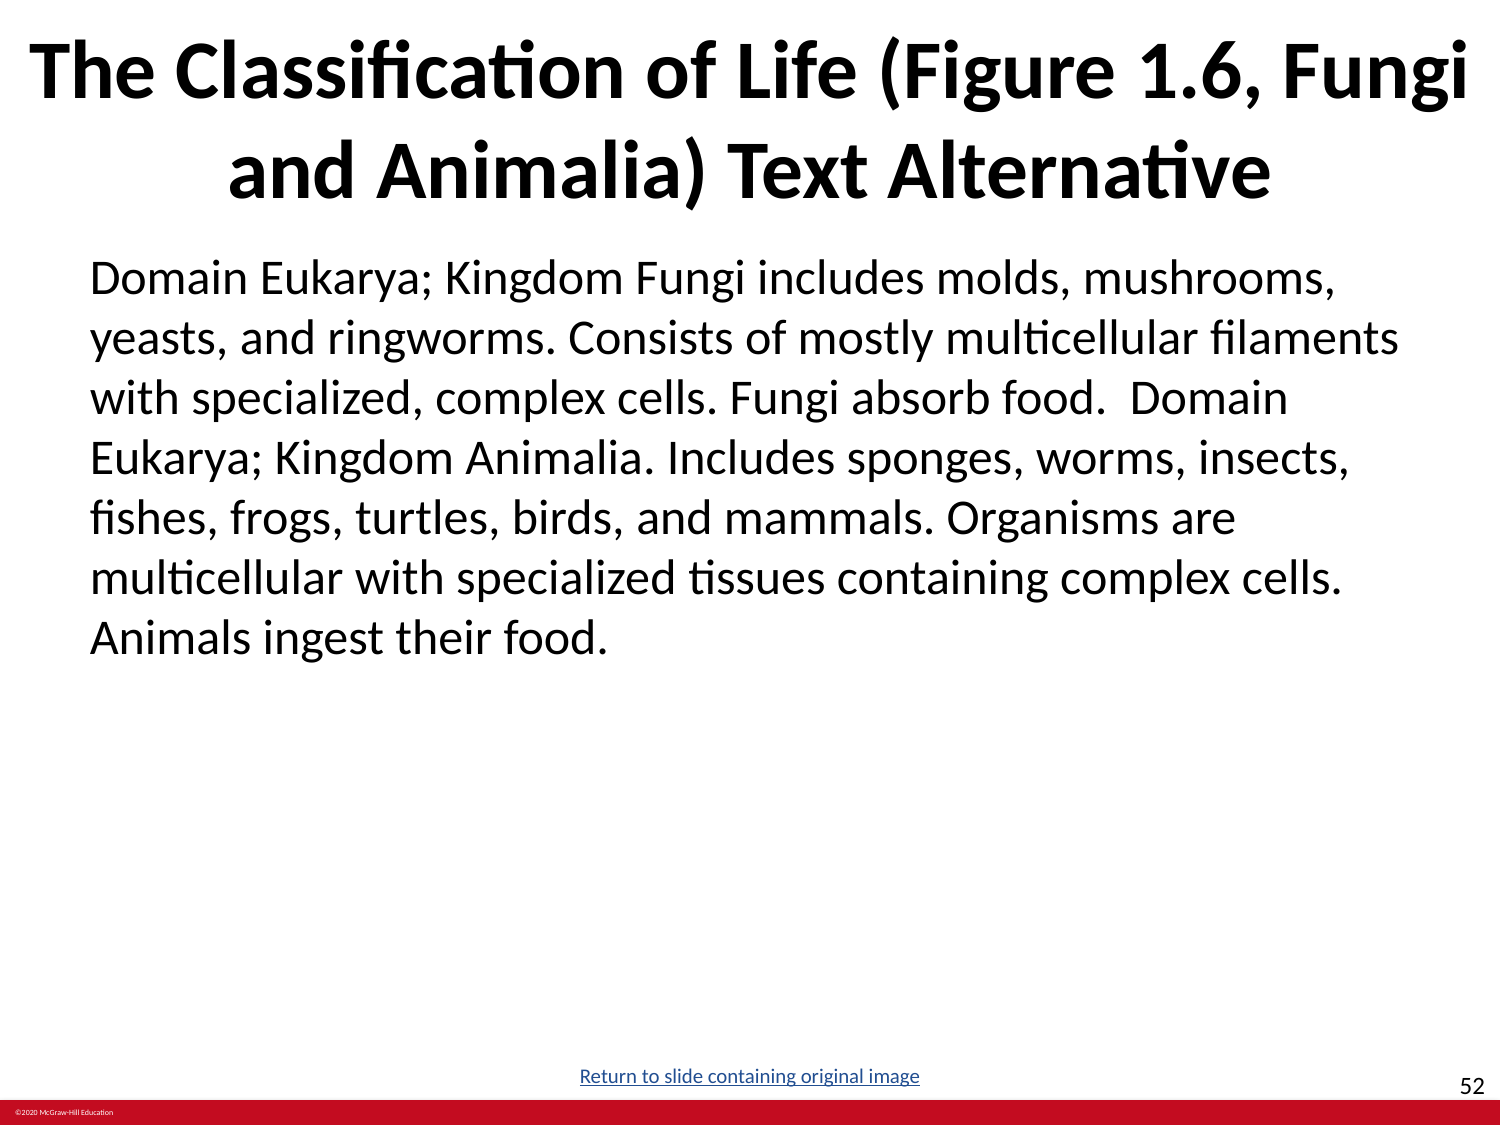

# The Classification of Life (Figure 1.6, Fungi and Animalia) Text Alternative
Domain Eukarya; Kingdom Fungi includes molds, mushrooms, yeasts, and ringworms. Consists of mostly multicellular filaments with specialized, complex cells. Fungi absorb food.  Domain Eukarya; Kingdom Animalia. Includes sponges, worms, insects, fishes, frogs, turtles, birds, and mammals. Organisms are multicellular with specialized tissues containing complex cells. Animals ingest their food.
Return to slide containing original image